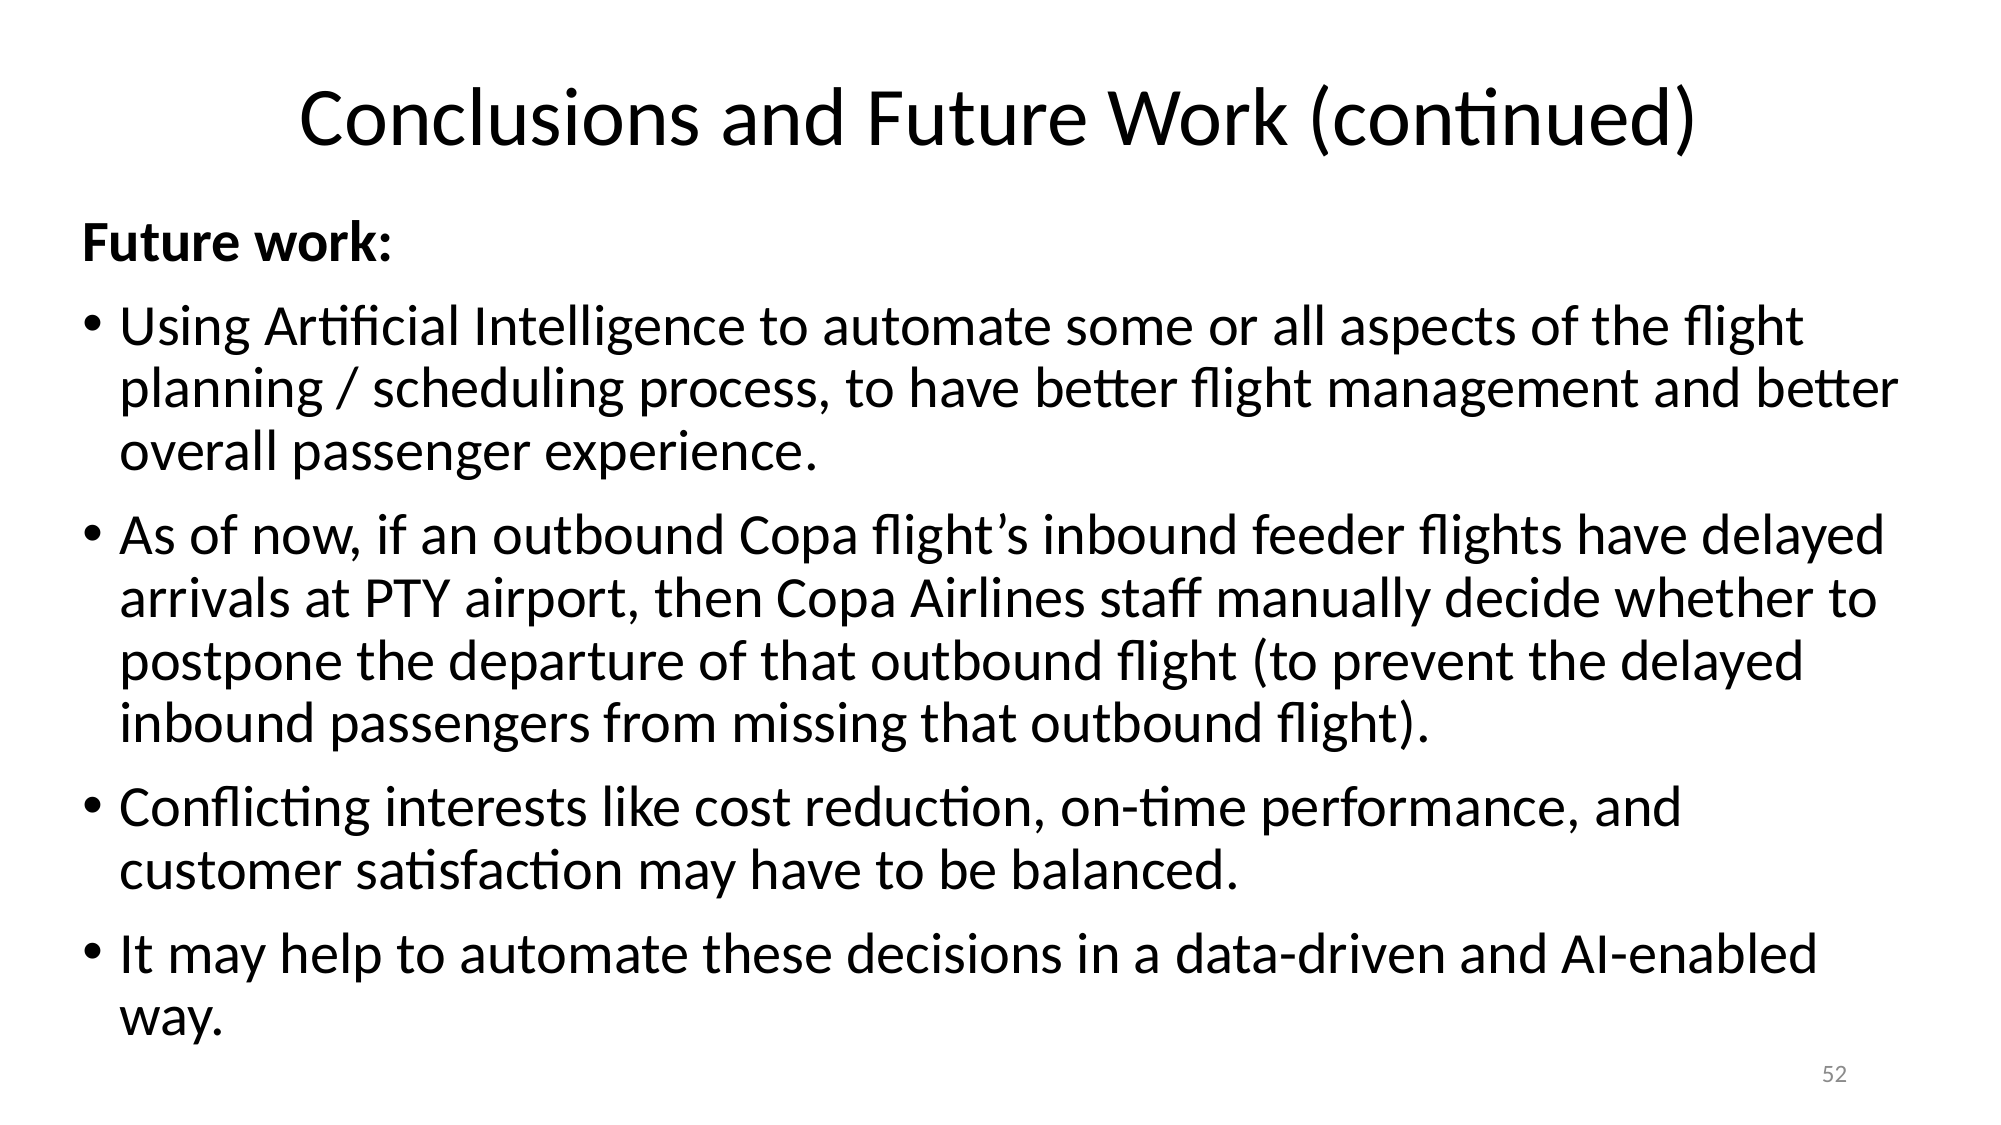

# Conclusions and Future Work (continued)
Future work:
Using Artificial Intelligence to automate some or all aspects of the flight planning / scheduling process, to have better flight management and better overall passenger experience.
As of now, if an outbound Copa flight’s inbound feeder flights have delayed arrivals at PTY airport, then Copa Airlines staff manually decide whether to postpone the departure of that outbound flight (to prevent the delayed inbound passengers from missing that outbound flight).
Conflicting interests like cost reduction, on-time performance, and customer satisfaction may have to be balanced.
It may help to automate these decisions in a data-driven and AI-enabled way.

52